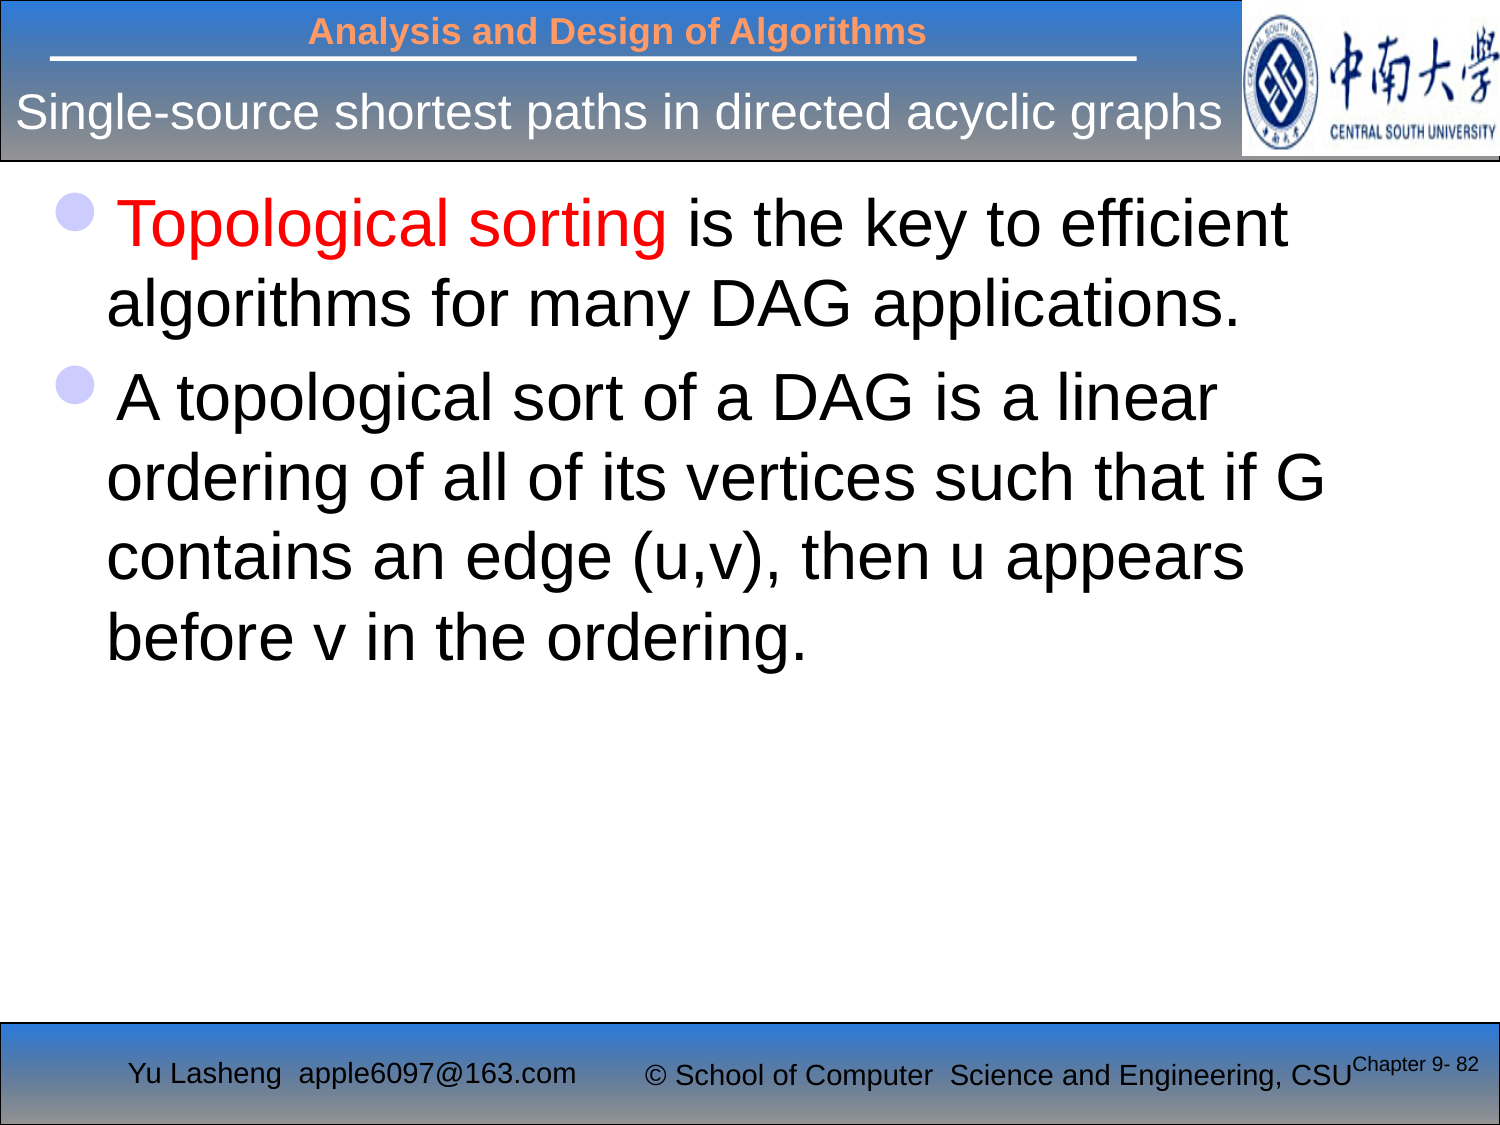

# Single-source shortest paths in directed acyclic graphs
Topological sorting is the key to efficient algorithms for many DAG applications.
A topological sort of a DAG is a linear ordering of all of its vertices such that if G contains an edge (u,v), then u appears before v in the ordering.
Chapter 9- 82